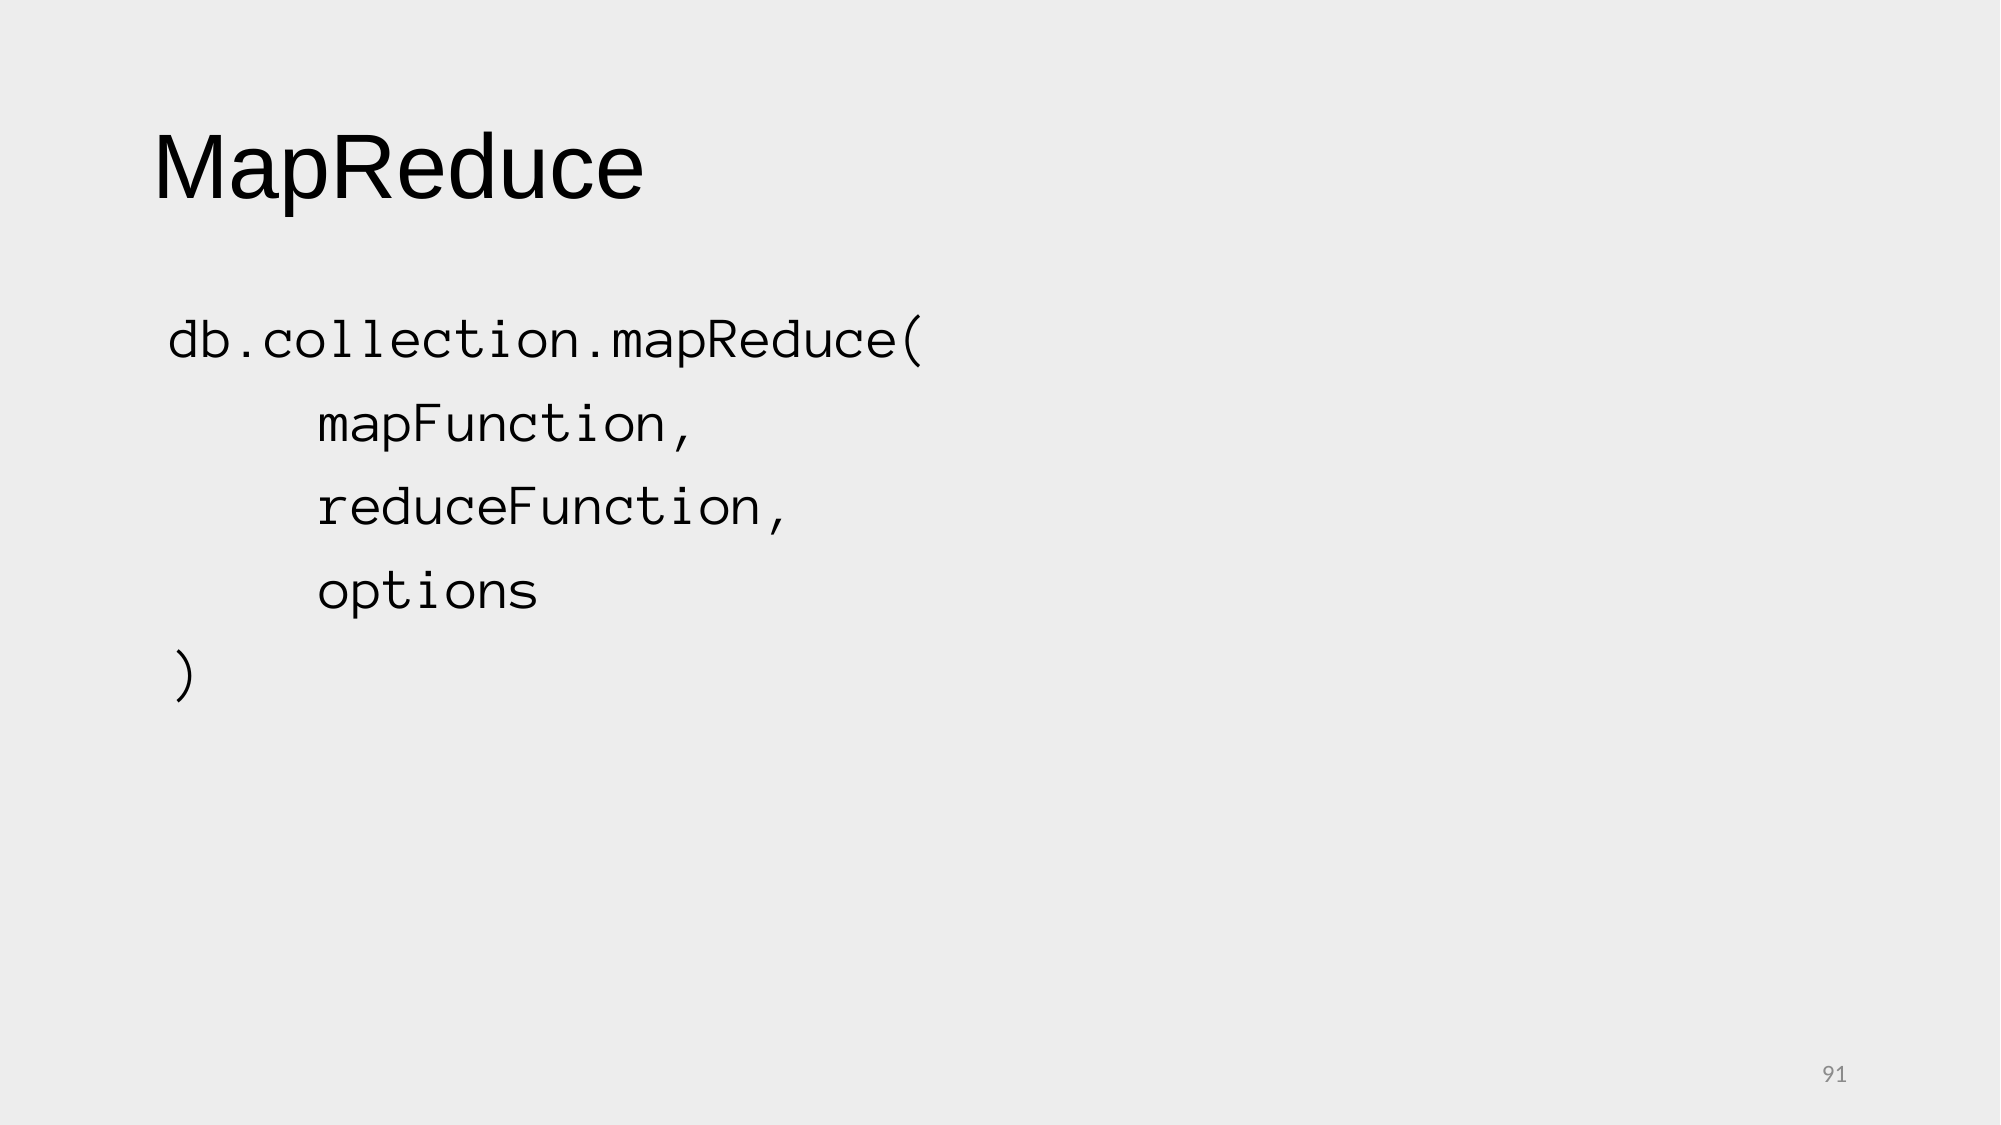

# MapReduce
db.collection.mapReduce(
	mapFunction,
	reduceFunction,
	options
)
91